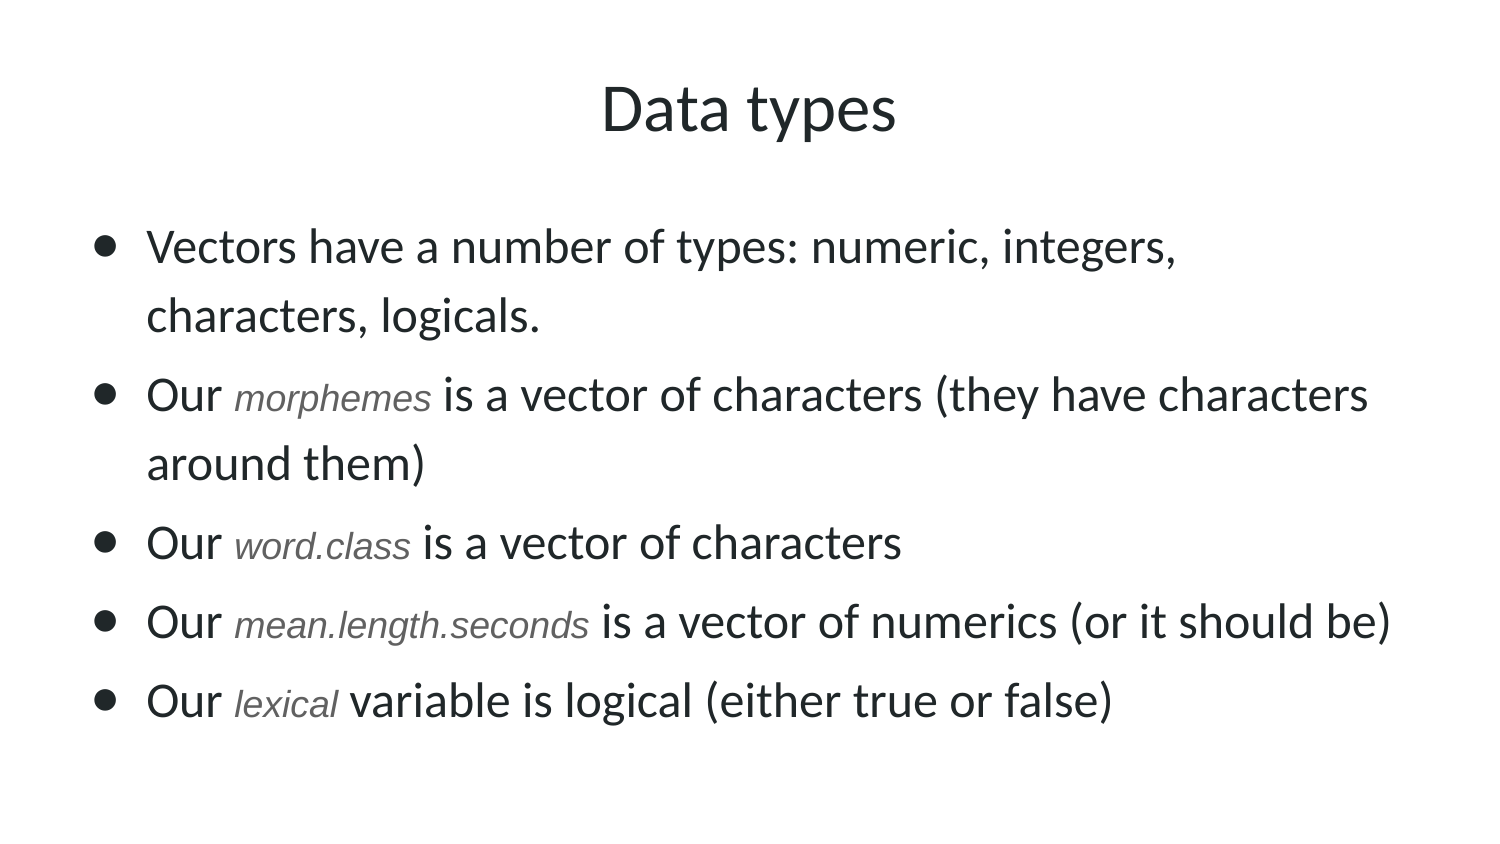

# Data types
Vectors have a number of types: numeric, integers, characters, logicals.
Our morphemes is a vector of characters (they have characters around them)
Our word.class is a vector of characters
Our mean.length.seconds is a vector of numerics (or it should be)
Our lexical variable is logical (either true or false)